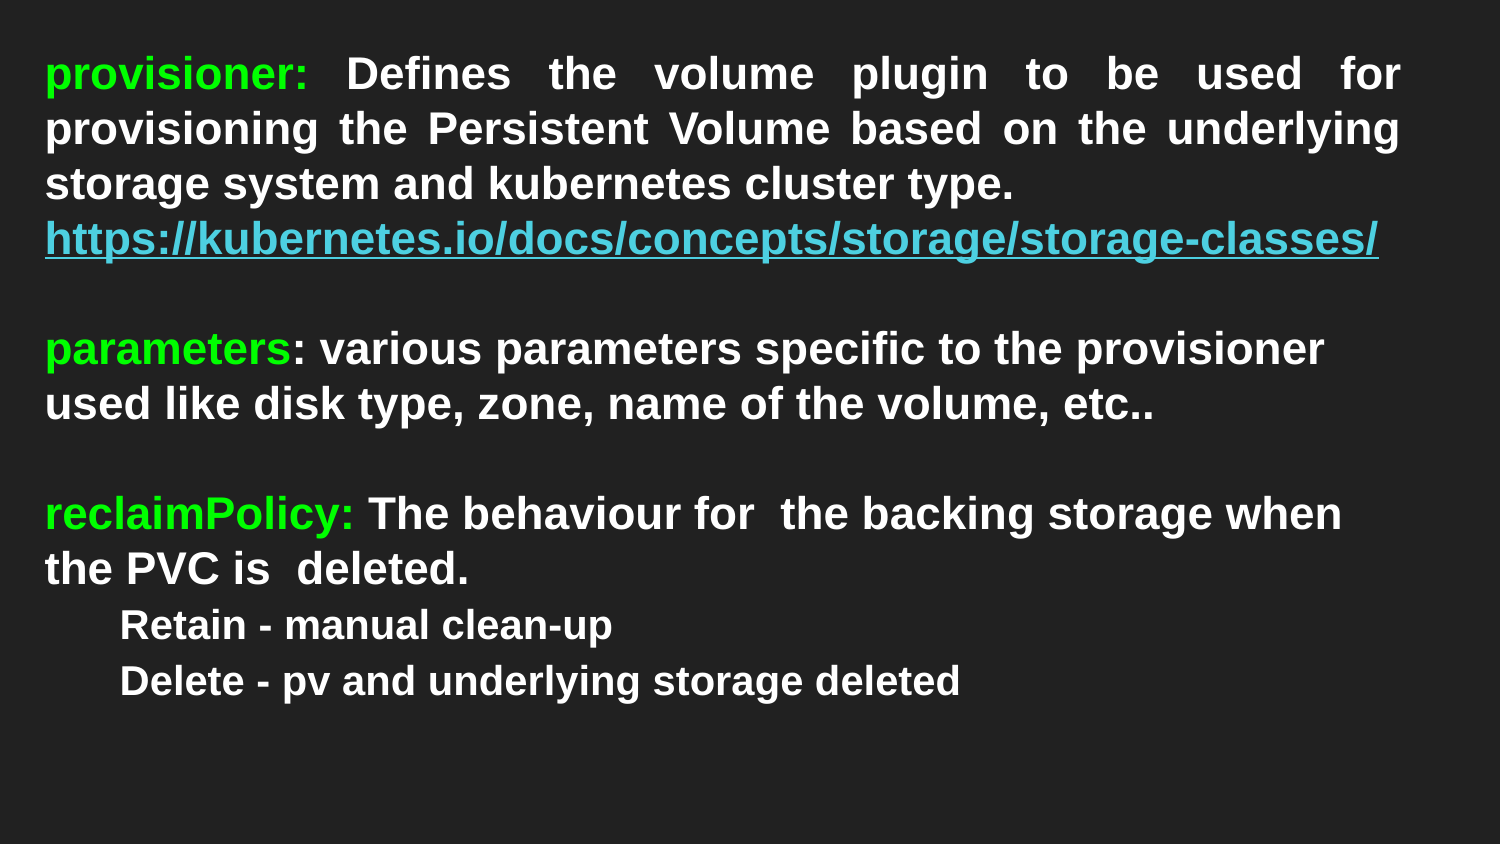

provisioner: Defines the volume plugin to be used for provisioning the Persistent Volume based on the underlying storage system and kubernetes cluster type.
https://kubernetes.io/docs/concepts/storage/storage-classes/

parameters: various parameters specific to the provisioner used like disk type, zone, name of the volume, etc..

reclaimPolicy: The behaviour for  the backing storage when the PVC is  deleted.
Retain - manual clean-up
Delete - pv and underlying storage deleted
# StorageClass